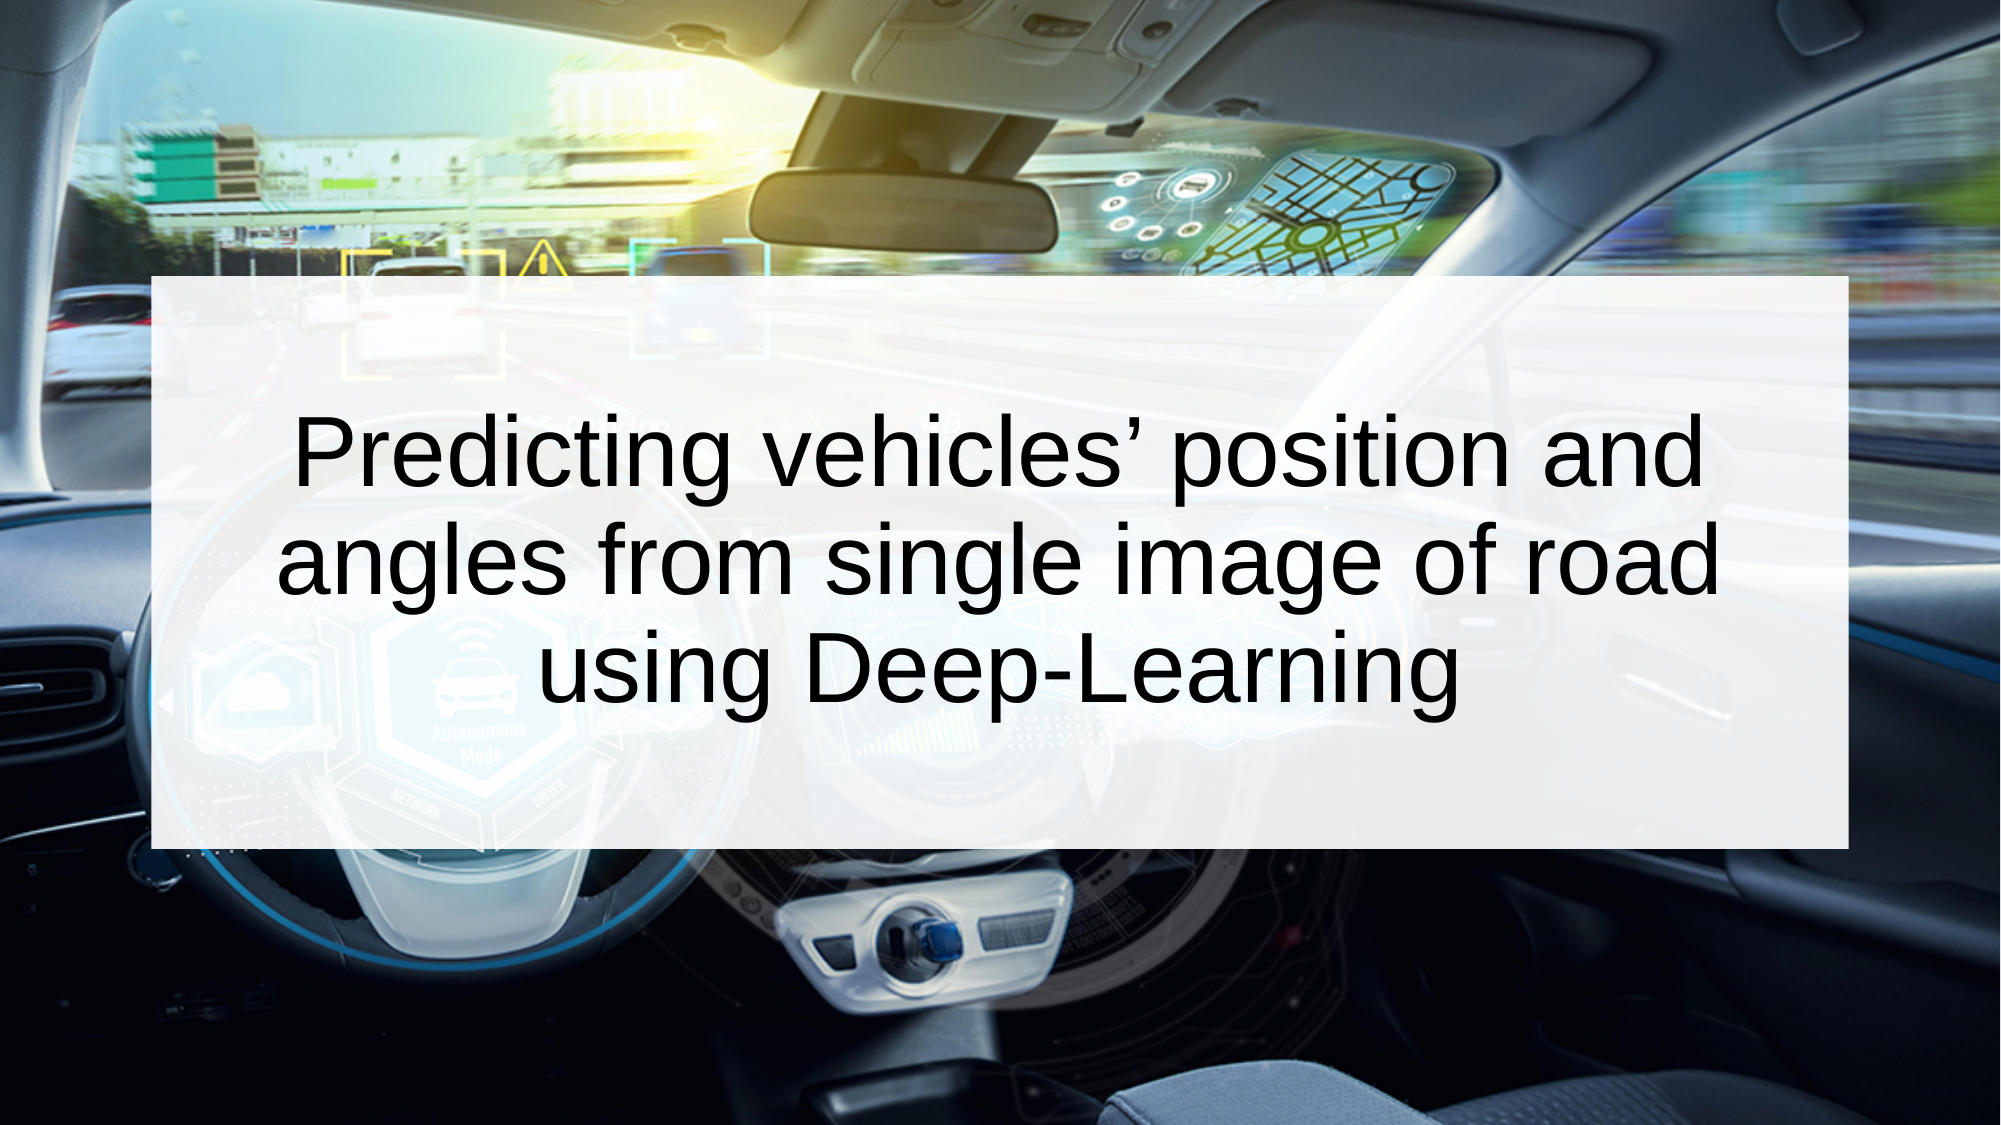

# Predicting vehicles’ position and angles from single image of road using Deep-Learning